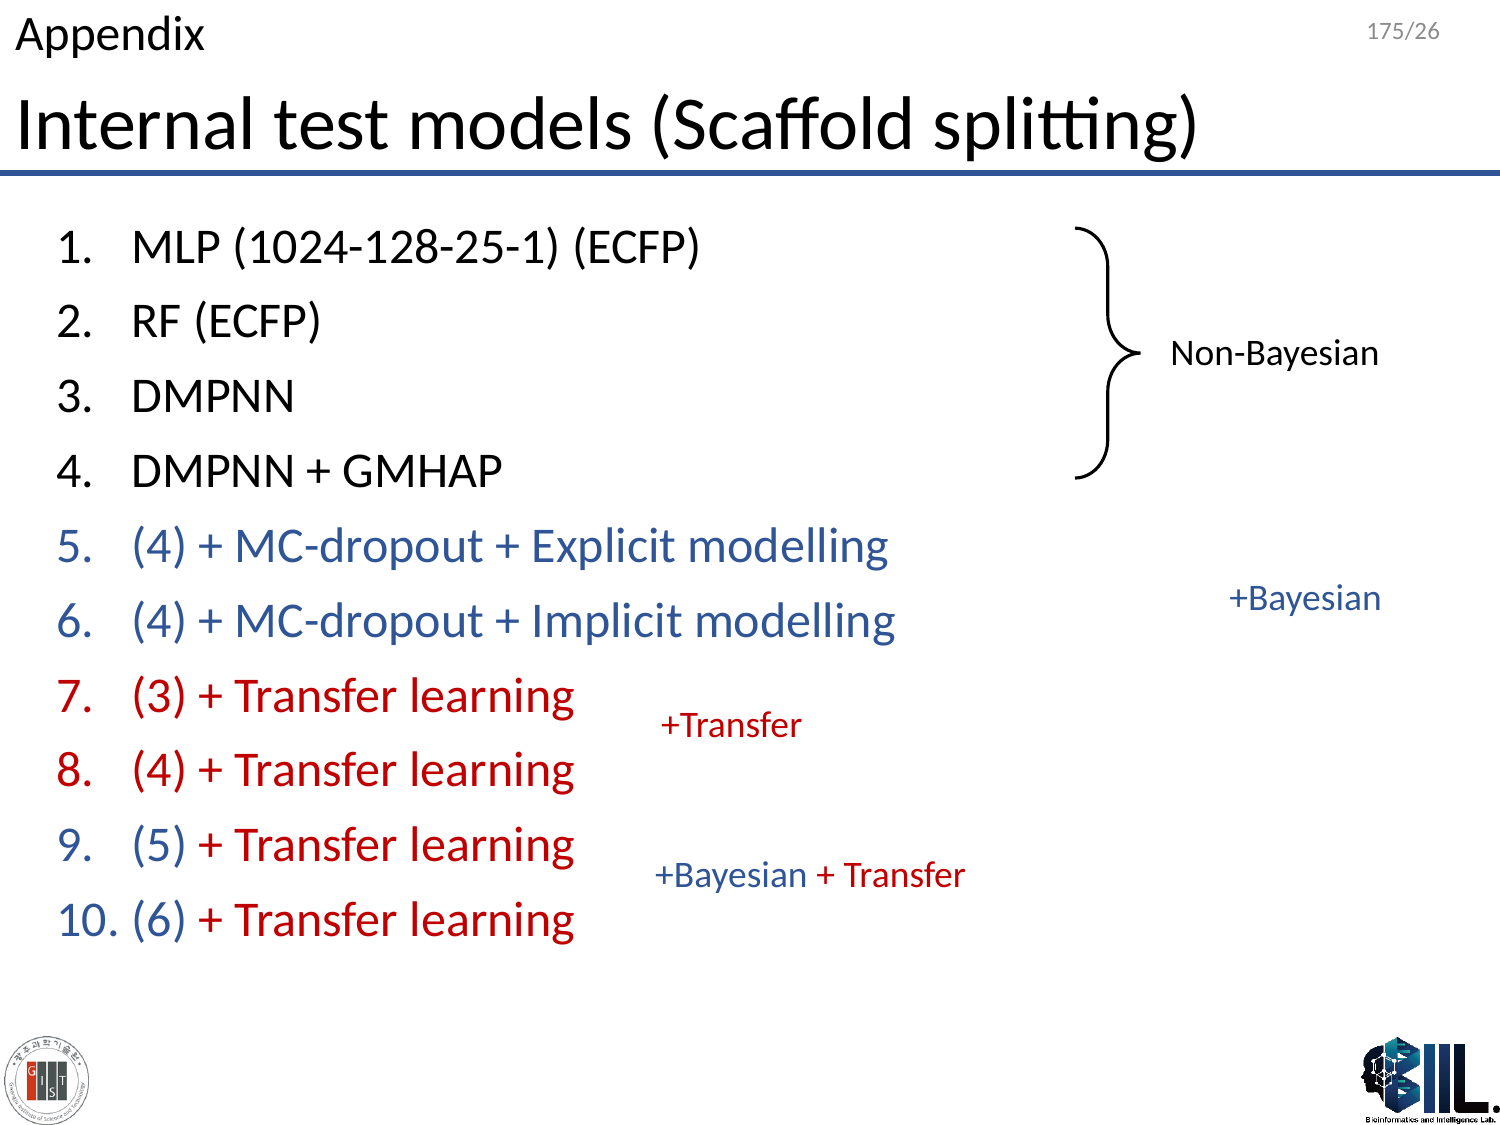

175/26
# Appendix
Internal test models (Scaffold splitting)
MLP (1024-128-25-1) (ECFP)
RF (ECFP)
DMPNN
DMPNN + GMHAP
(4) + MC-dropout + Explicit modelling
(4) + MC-dropout + Implicit modelling
(3) + Transfer learning
(4) + Transfer learning
(5) + Transfer learning
(6) + Transfer learning

Non-Bayesian
+Bayesian
+Transfer
+Bayesian + Transfer